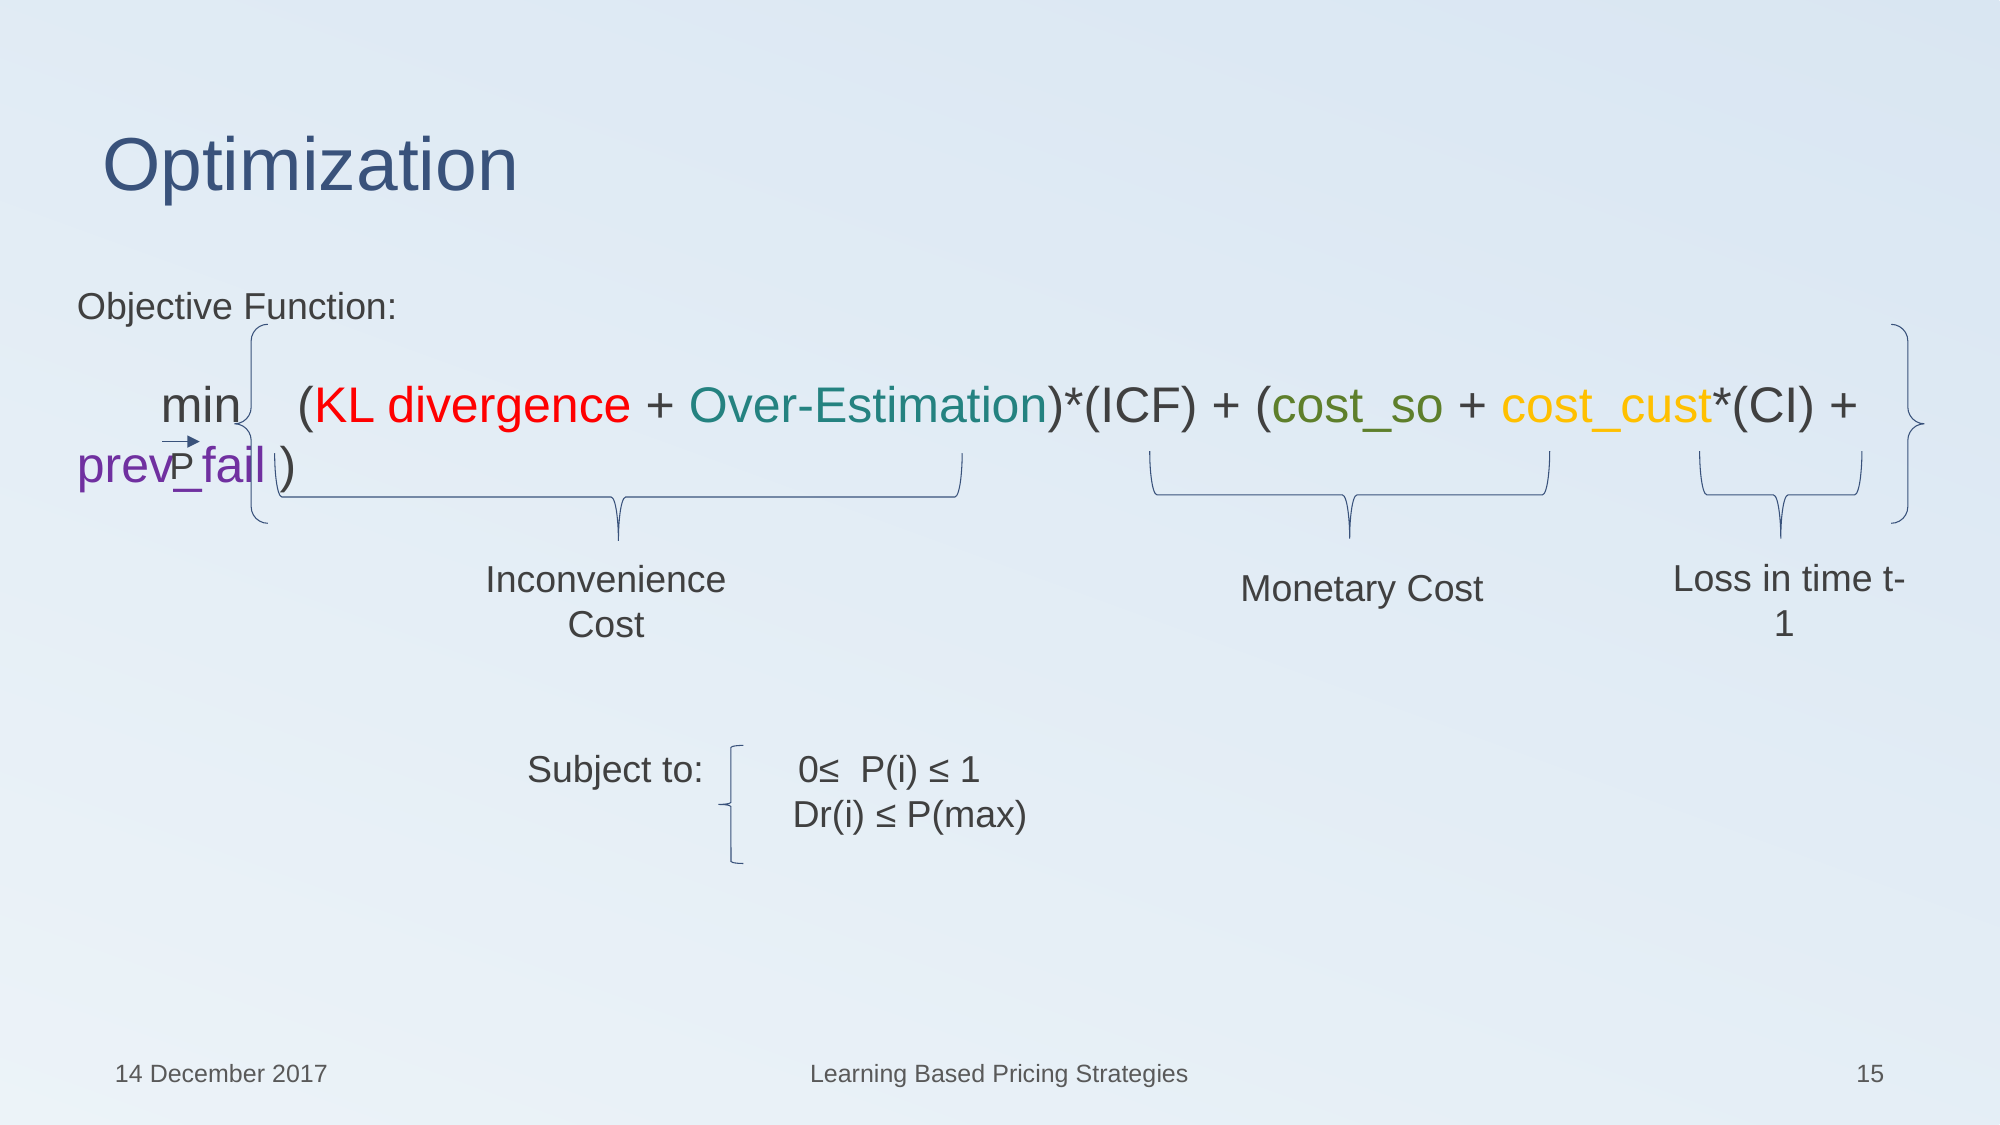

# Optimization

Objective Function:

      min    (KL divergence + Over-Estimation)*(ICF) + (cost_so + cost_cust*(CI) + prev_fail )

P
Loss in time t-1
Inconvenience Cost
Monetary Cost

Subject to:         0≤  P(i) ≤ 1
	           Dr(i) ≤ P(max)

14 December 2017
Learning Based Pricing Strategies
15